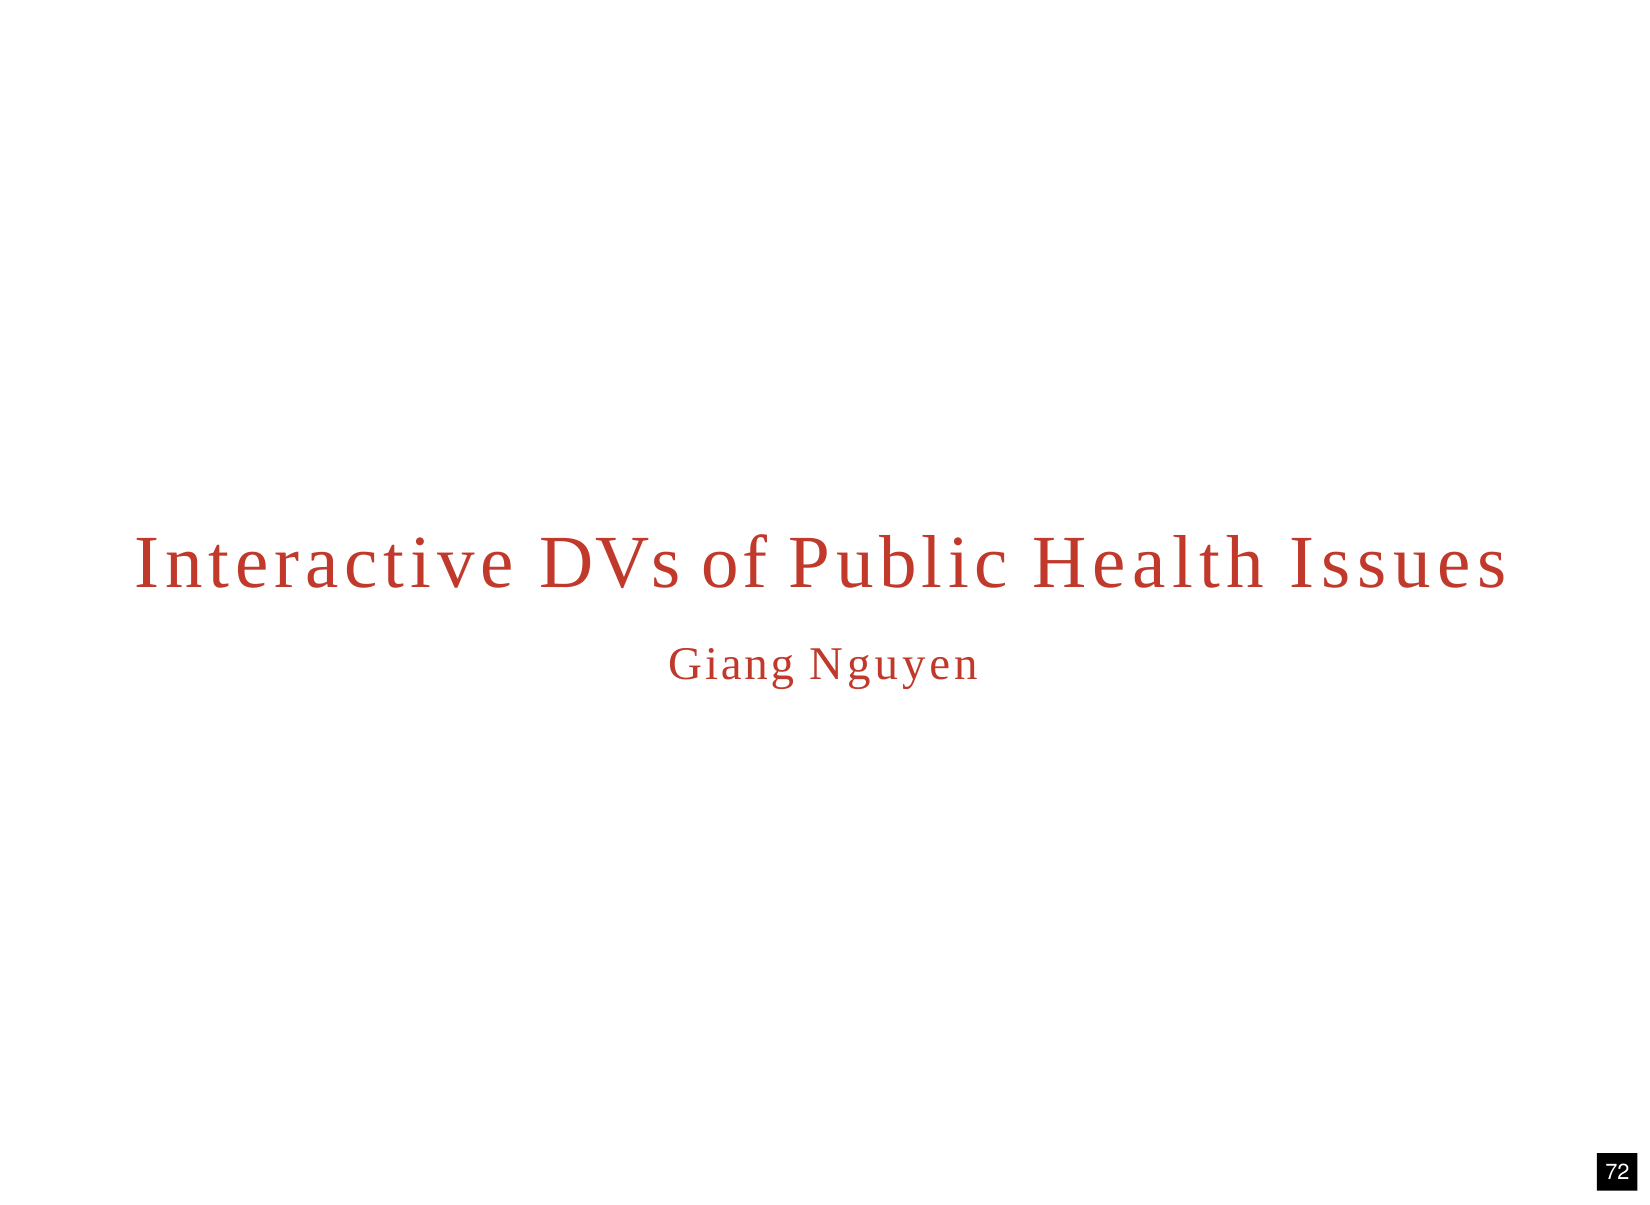

# Interactive DVs of Public Health Issues
Giang Nguyen
72